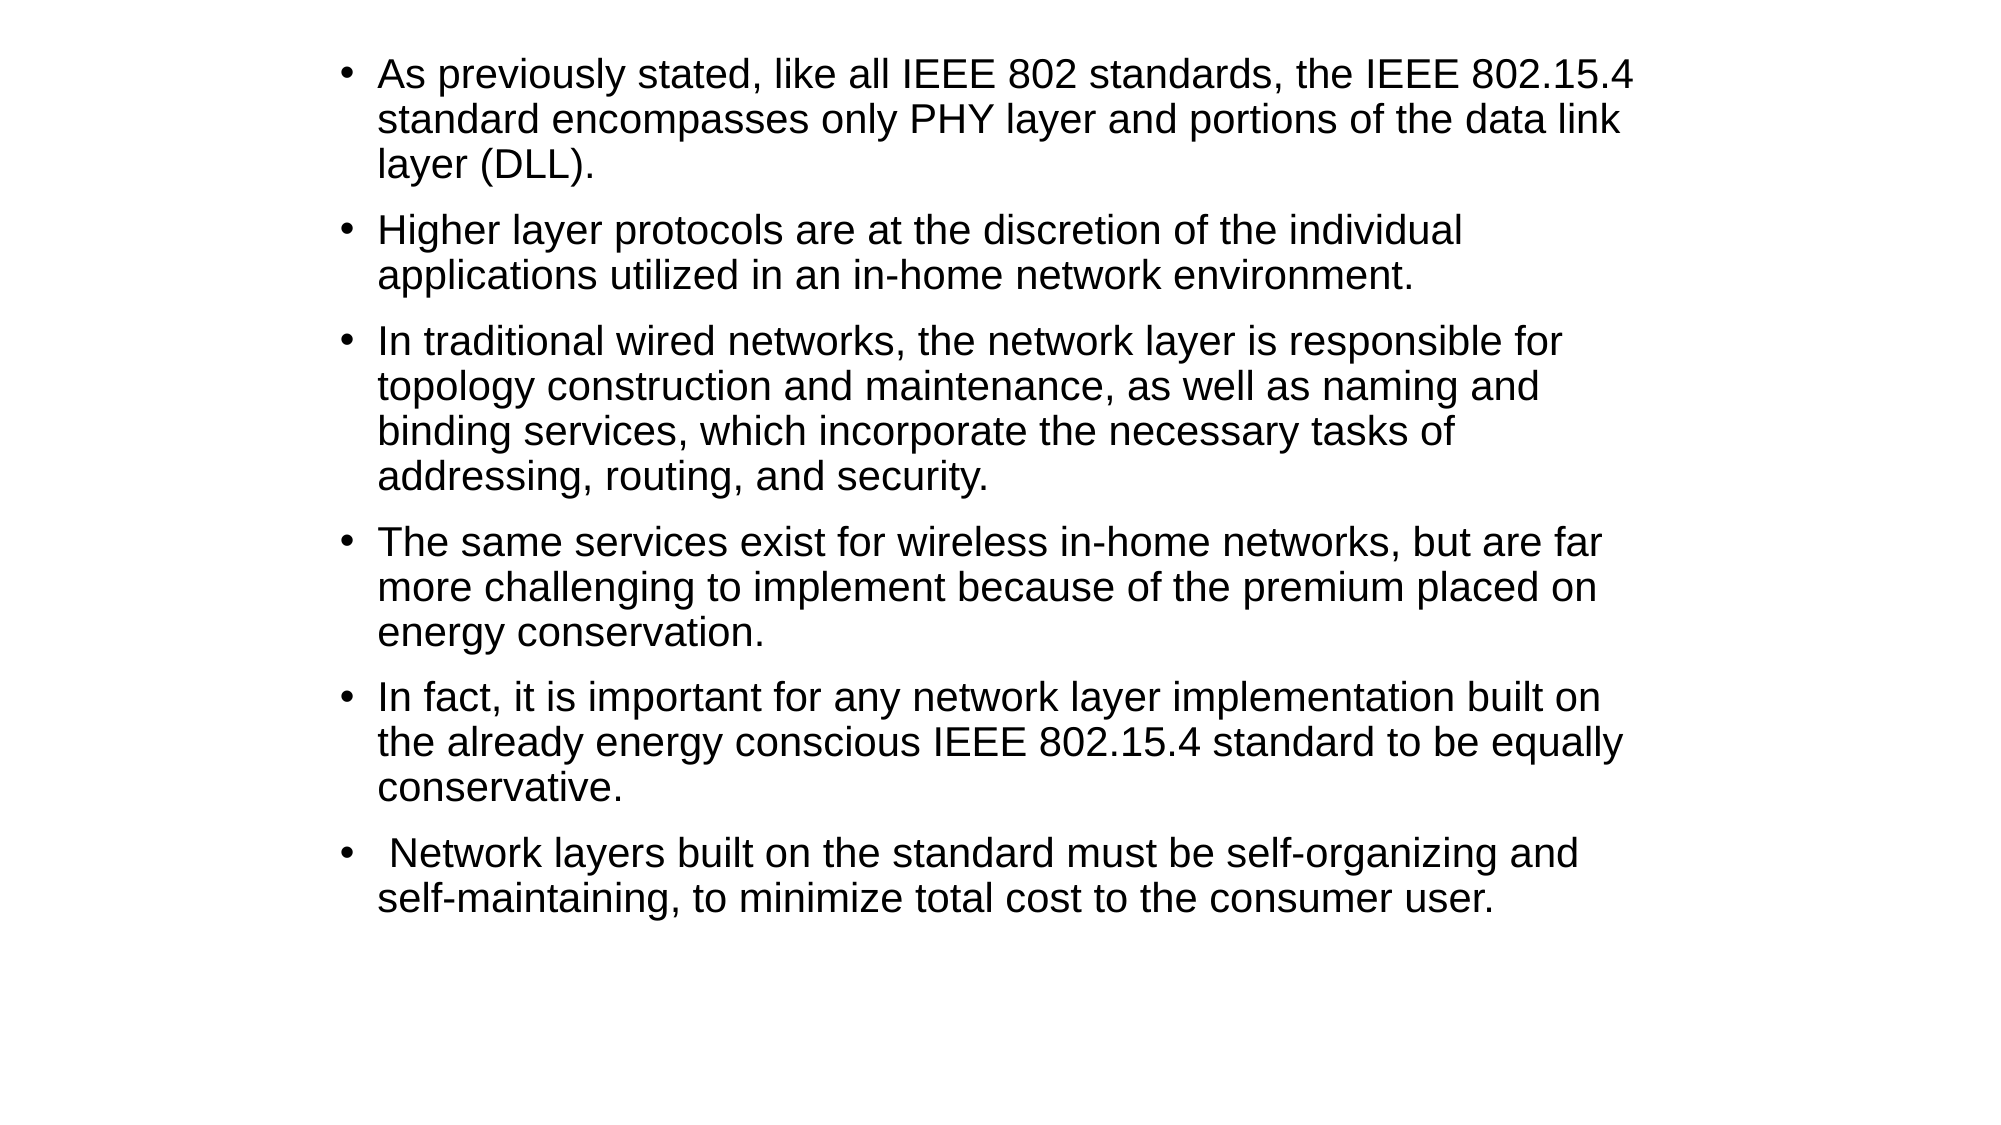

As previously stated, like all IEEE 802 standards, the IEEE 802.15.4 standard encompasses only PHY layer and portions of the data link layer (DLL).
Higher layer protocols are at the discretion of the individual applications utilized in an in-home network environment.
In traditional wired networks, the network layer is responsible for topology construction and maintenance, as well as naming and binding services, which incorporate the necessary tasks of addressing, routing, and security.
The same services exist for wireless in-home networks, but are far more challenging to implement because of the premium placed on energy conservation.
In fact, it is important for any network layer implementation built on the already energy conscious IEEE 802.15.4 standard to be equally conservative.
 Network layers built on the standard must be self-organizing and self-maintaining, to minimize total cost to the consumer user.